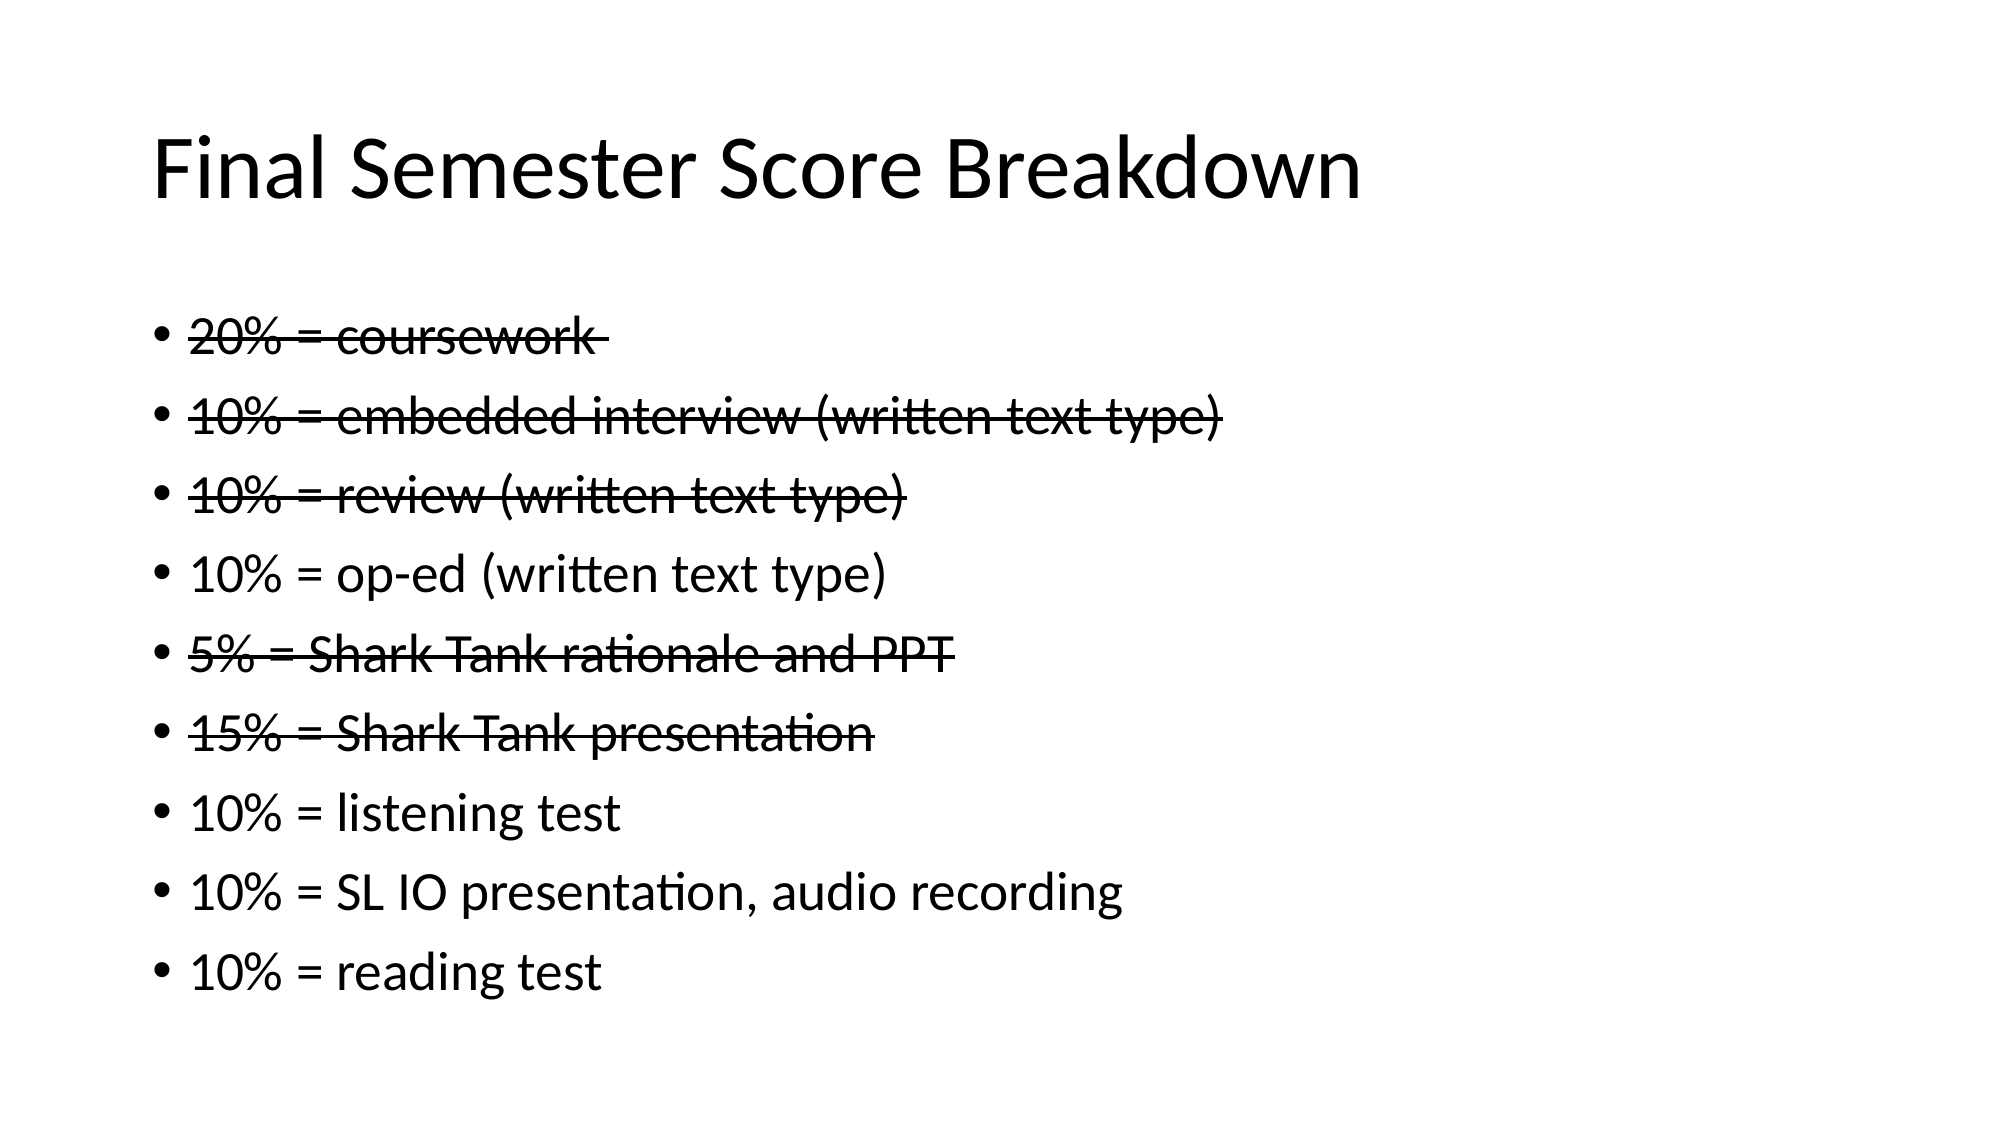

# Final Semester Score Breakdown
20% = coursework
10% = embedded interview (written text type)
10% = review (written text type)
10% = op-ed (written text type)
5% = Shark Tank rationale and PPT
15% = Shark Tank presentation
10% = listening test
10% = SL IO presentation, audio recording
10% = reading test